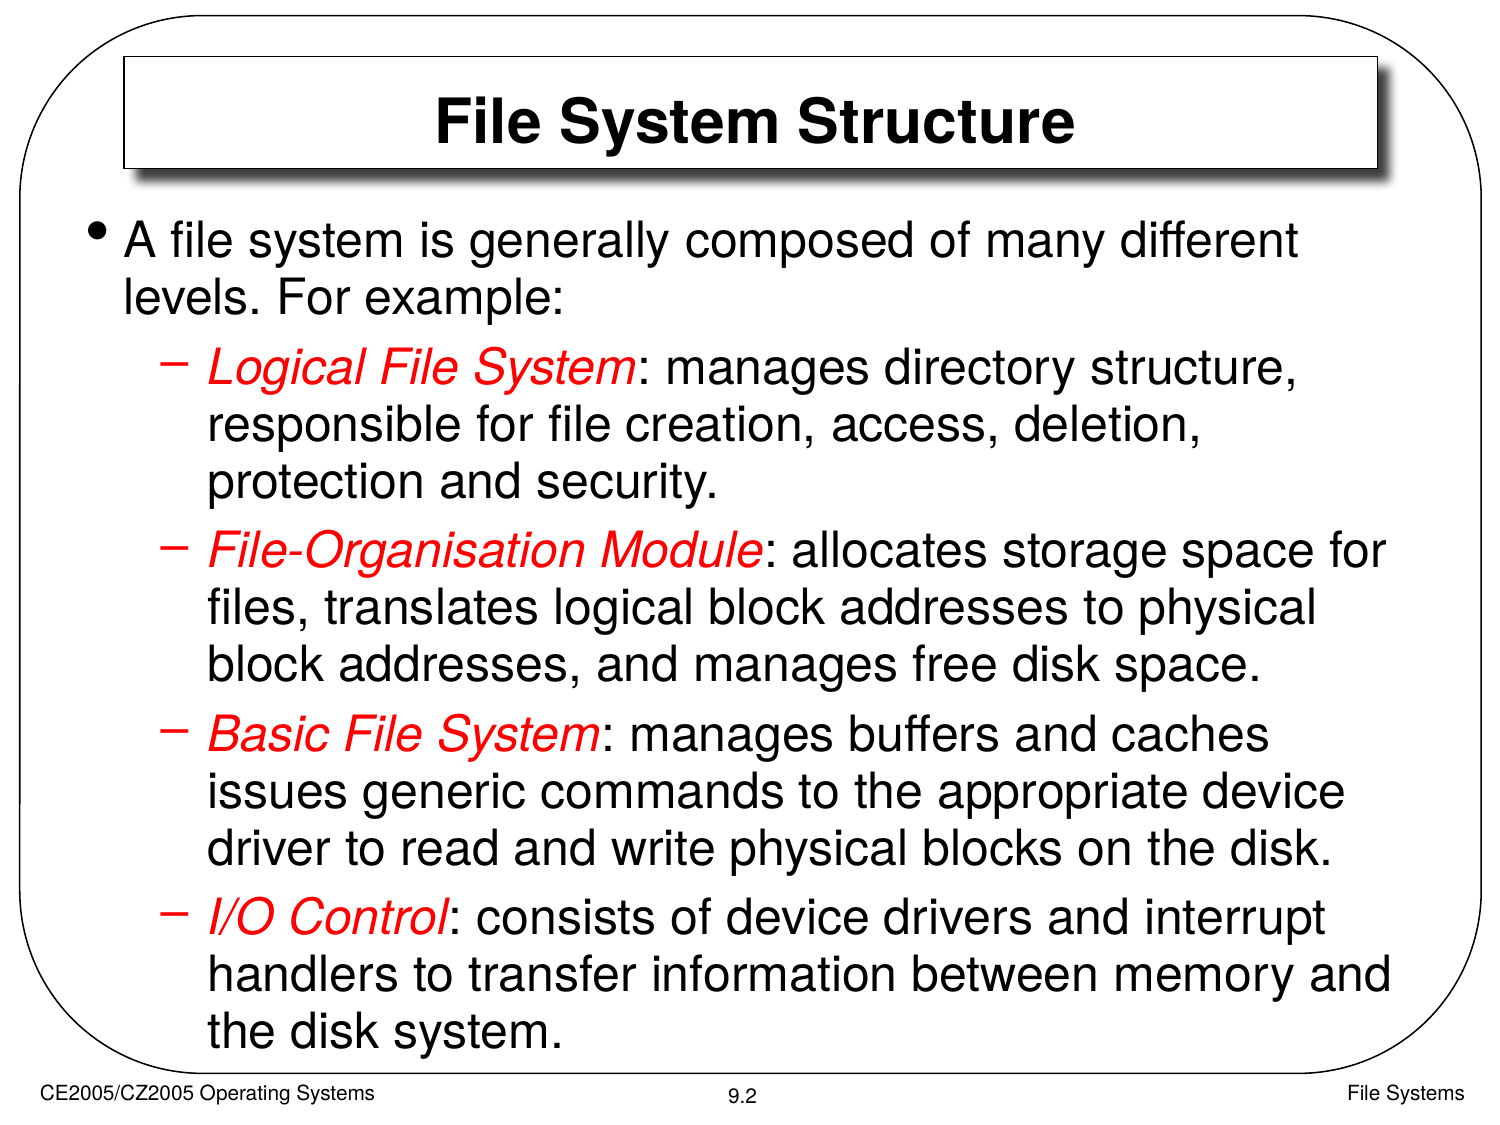

# File System Structure
A file system is generally composed of many different levels. For example:
Logical File System: manages directory structure, responsible for file creation, access, deletion, protection and security.
File-Organisation Module: allocates storage space for files, translates logical block addresses to physical block addresses, and manages free disk space.
Basic File System: manages buffers and caches issues generic commands to the appropriate device driver to read and write physical blocks on the disk.
I/O Control: consists of device drivers and interrupt handlers to transfer information between memory and the disk system.